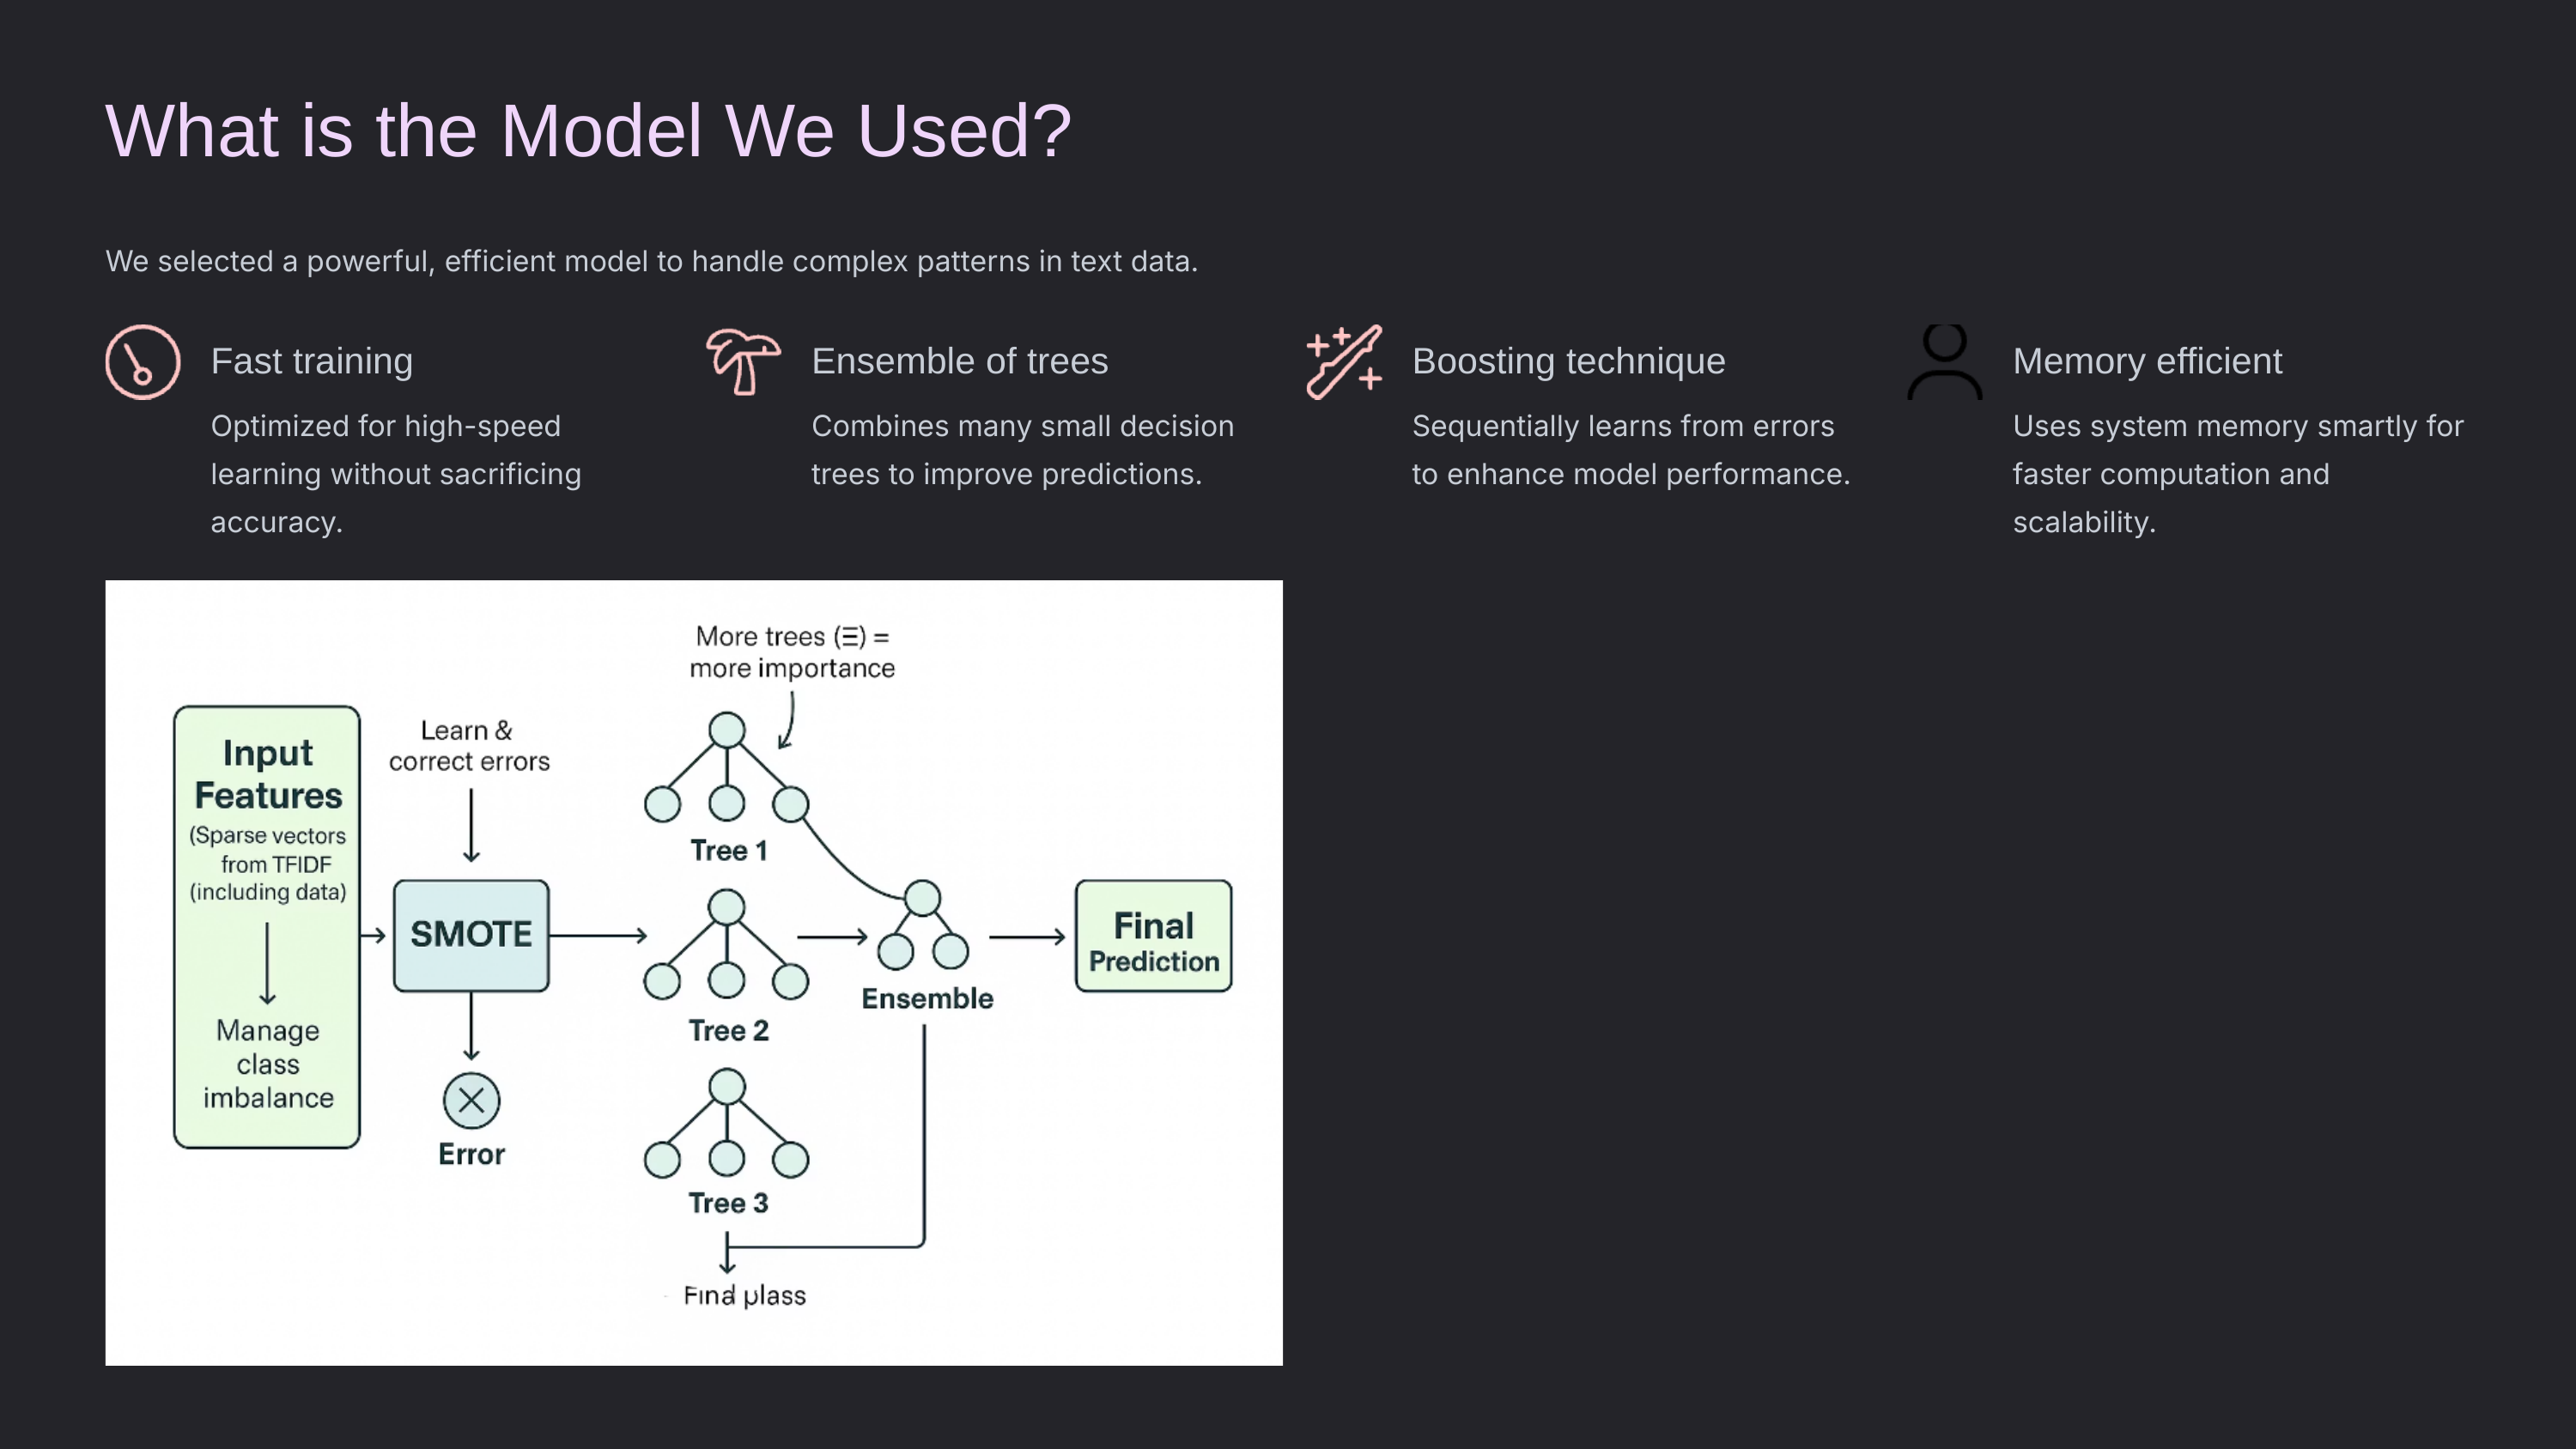

What is the Model We Used?

We selected a powerful, efficient model to handle complex patterns in text data.

Fast training

Ensemble of trees

Boosting technique

Memory efficient

Optimized for high-speed learning without sacrificing accuracy.

Combines many small decision trees to improve predictions.

Sequentially learns from errors to enhance model performance.

Uses system memory smartly for faster computation and scalability.